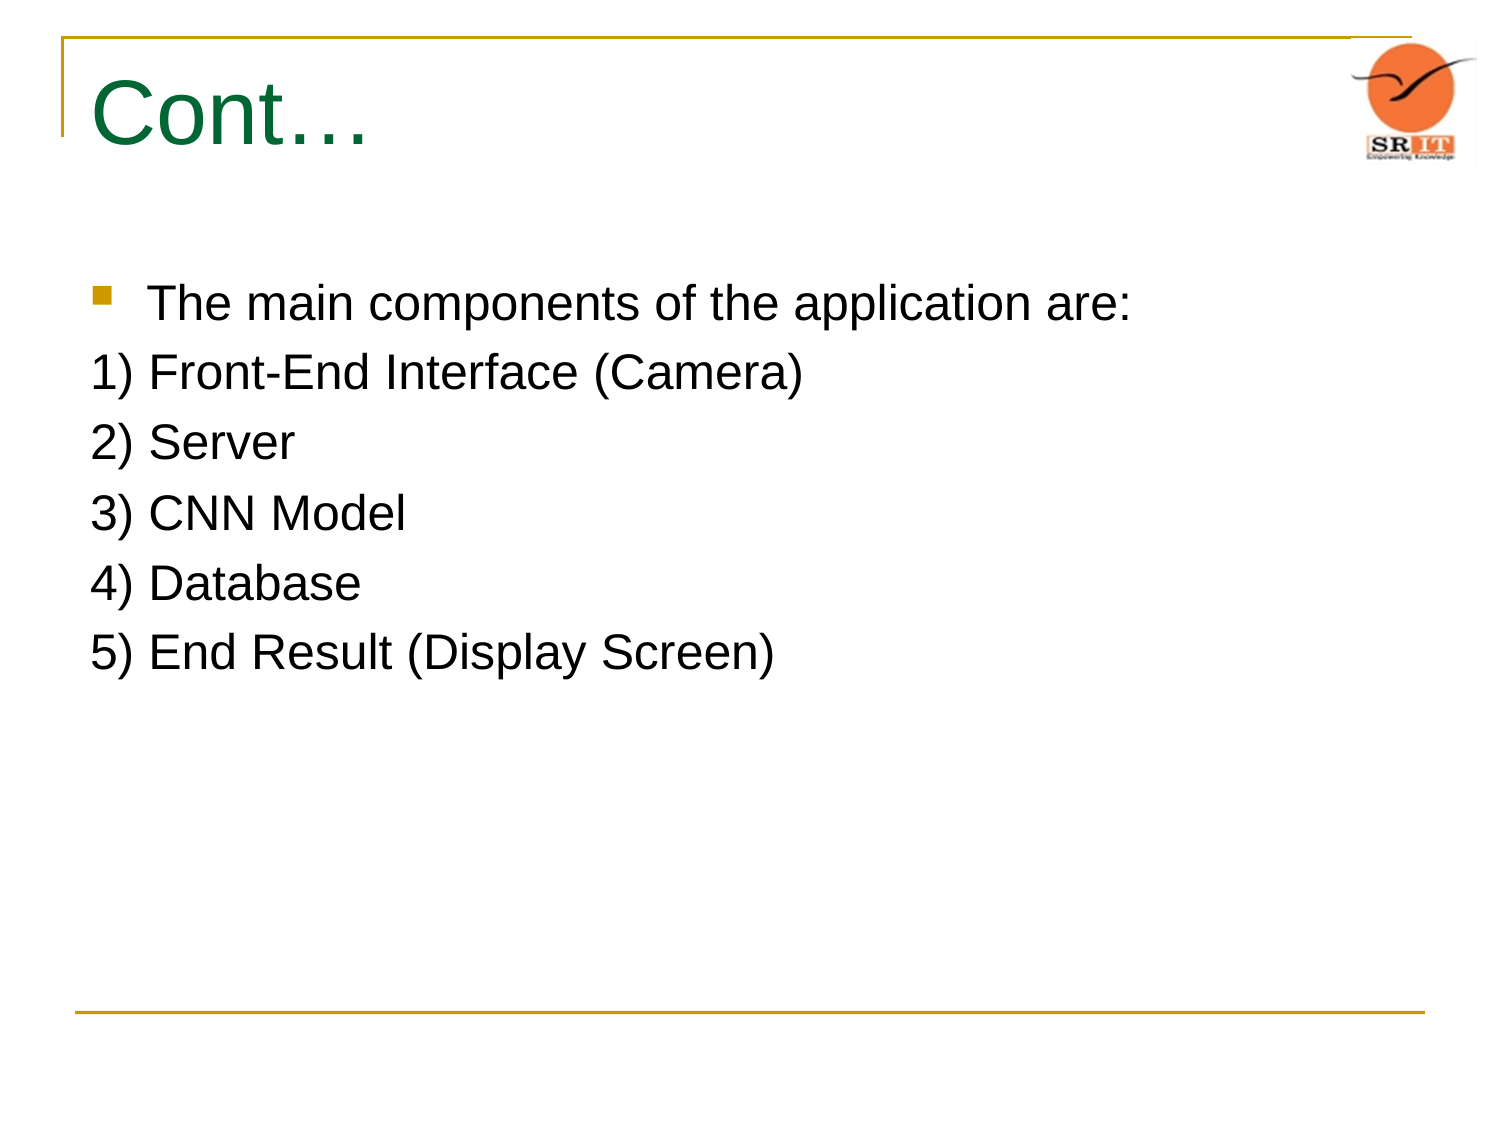

# Cont…
The main components of the application are:
1) Front-End Interface (Camera)
2) Server
3) CNN Model
4) Database
5) End Result (Display Screen)